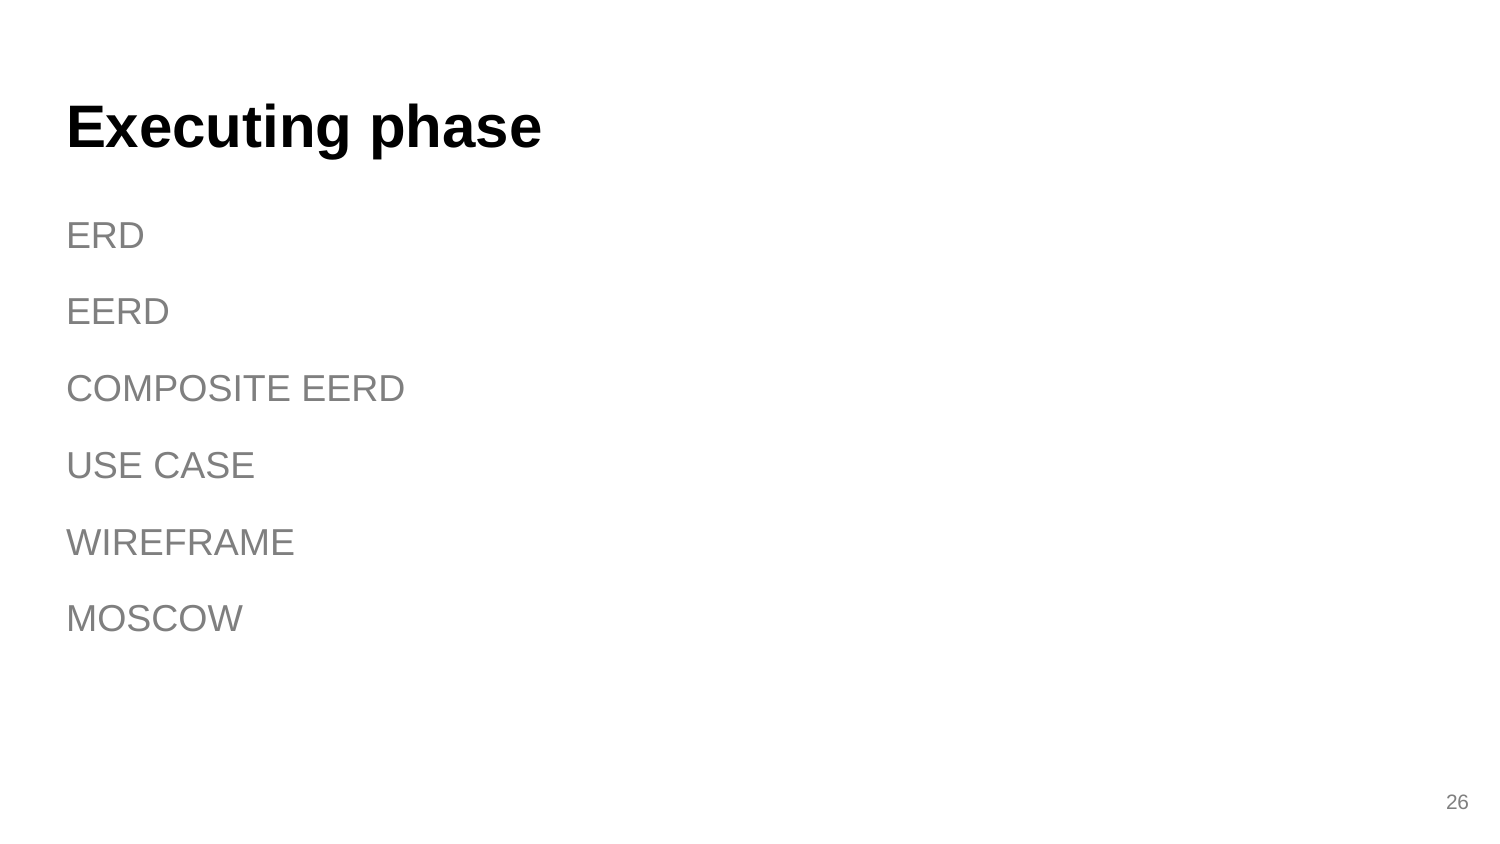

# Executing phase
ERD
EERD
COMPOSITE EERD
USE CASE
WIREFRAME
MOSCOW
26